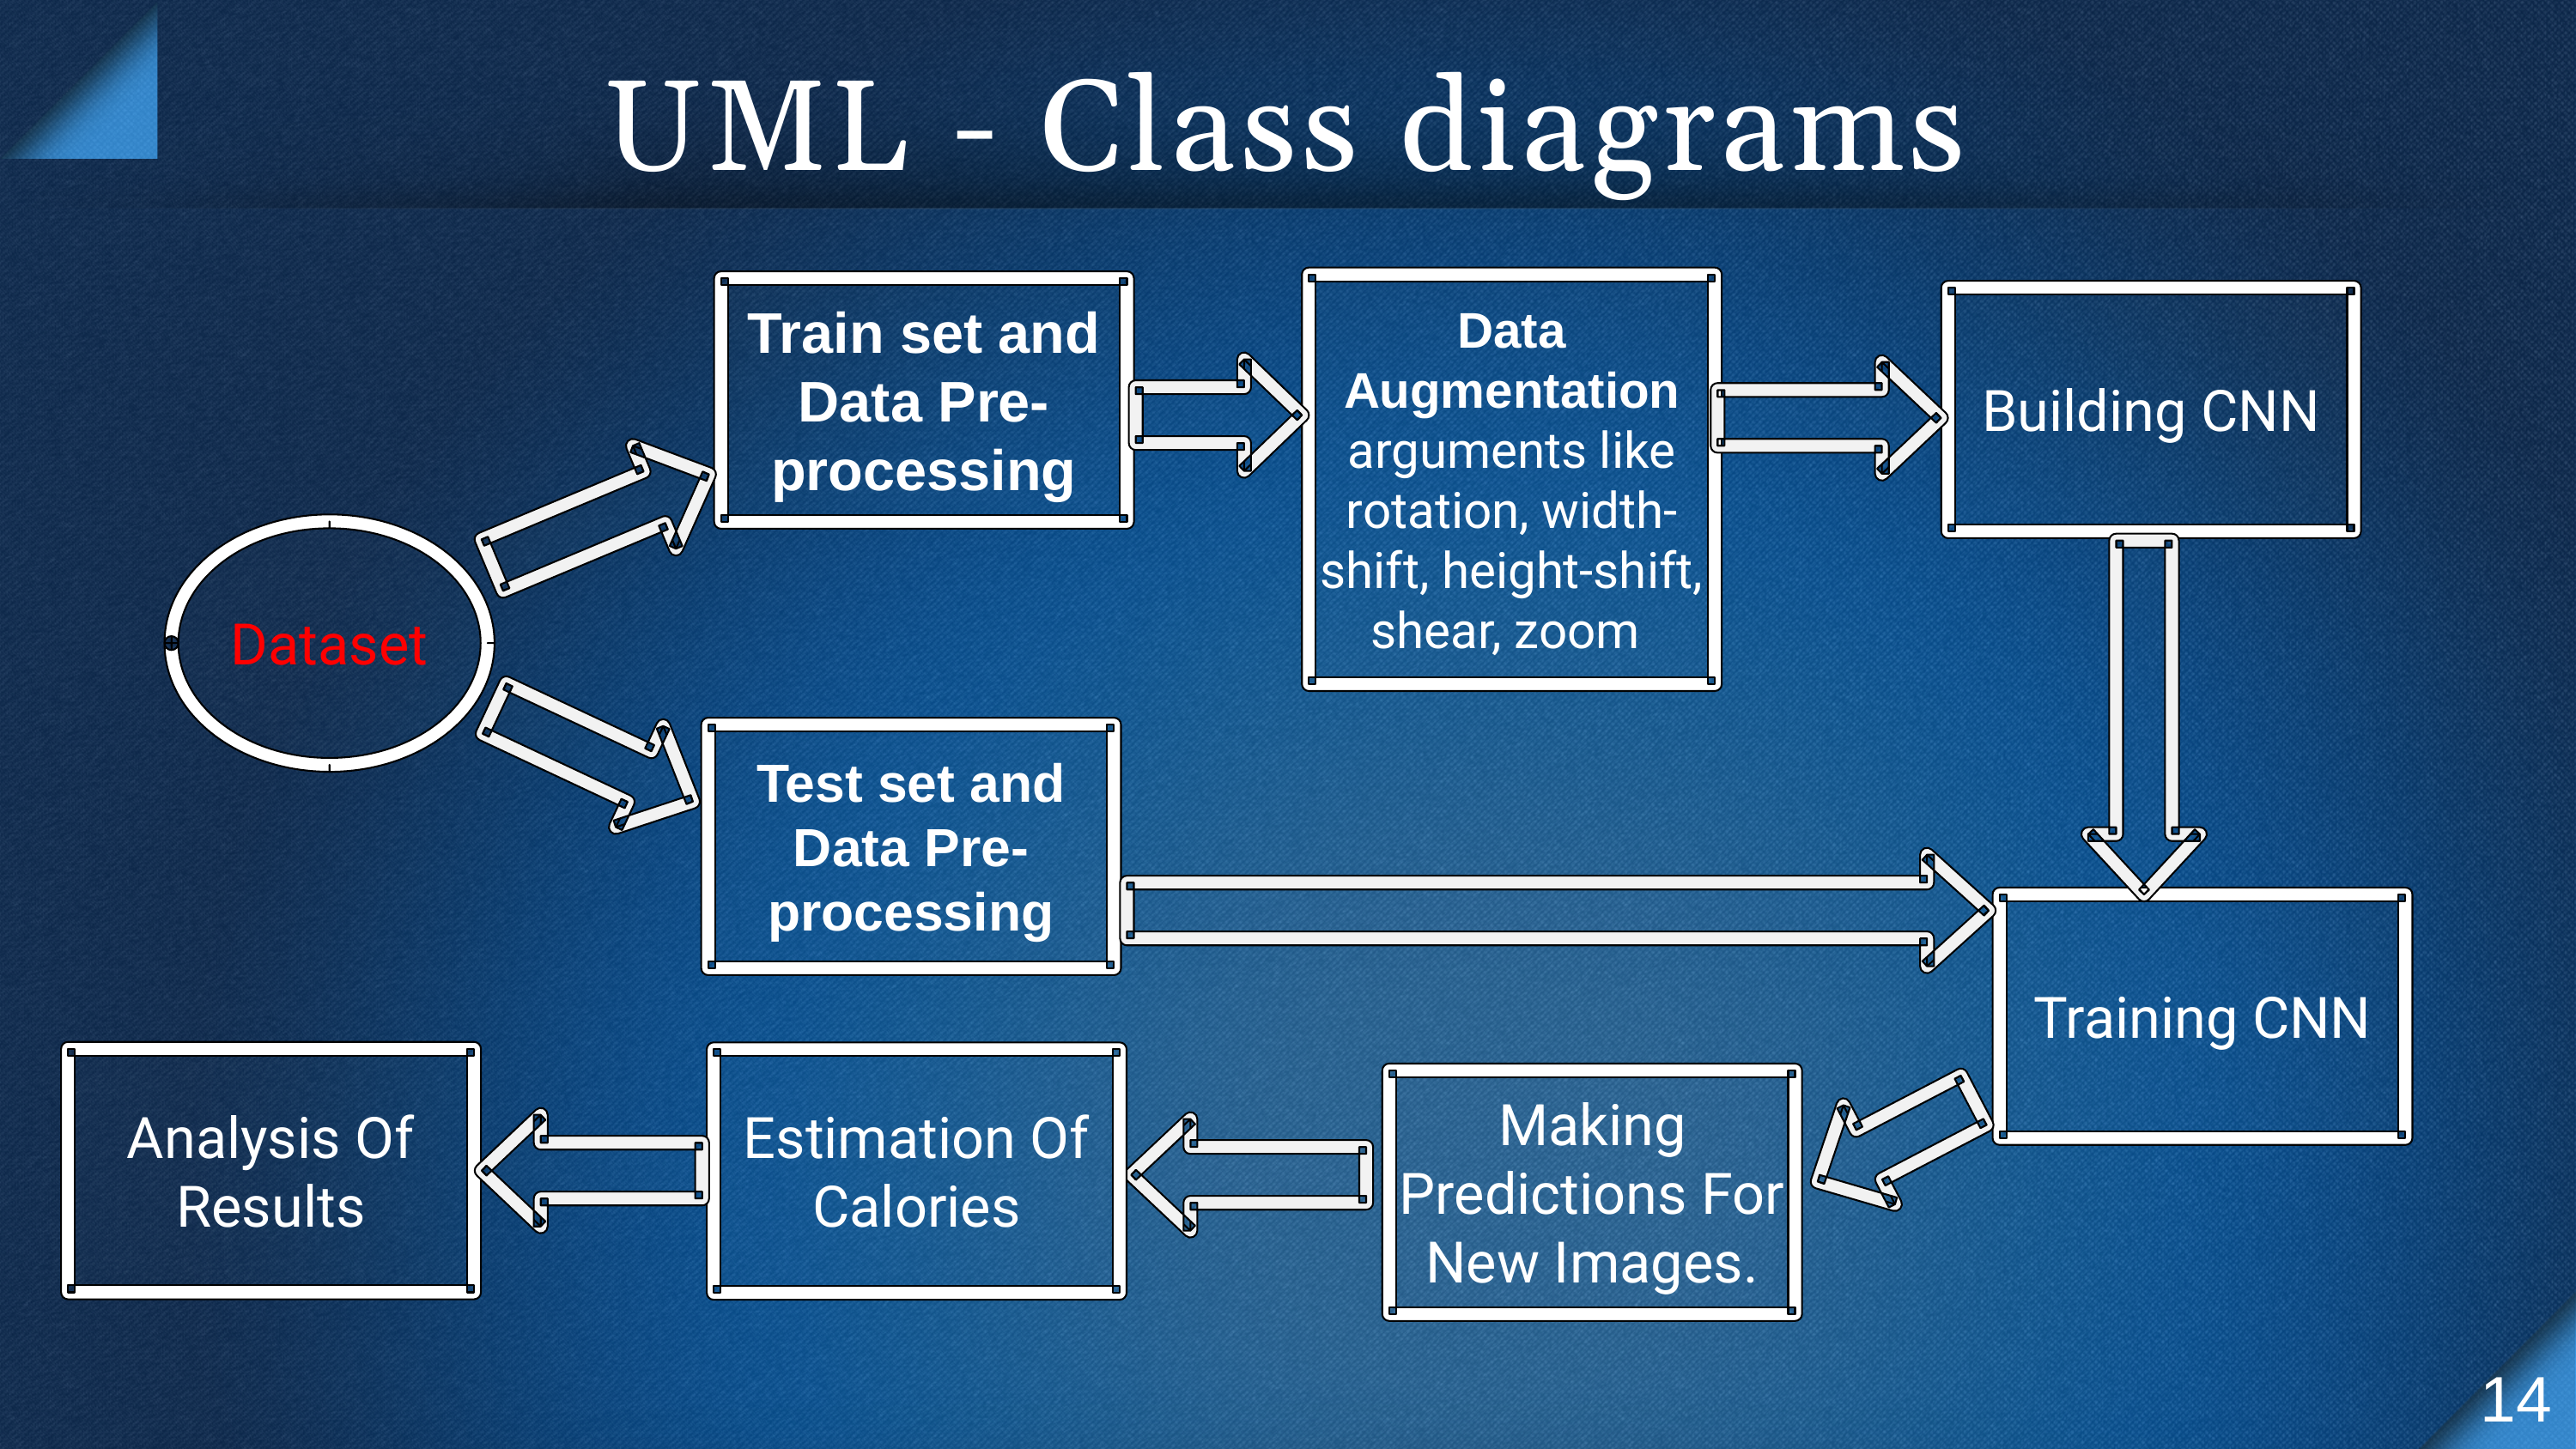

UML - Class diagrams

Data Augmentation arguments like rotation, width-shift, height-shift, shear, zoom

Train set and Data Pre-processing

Building CNN

Dataset

Test set and Data Pre-processing

Training CNN

Analysis Of Results

Estimation Of Calories

Making Predictions For New Images.

14